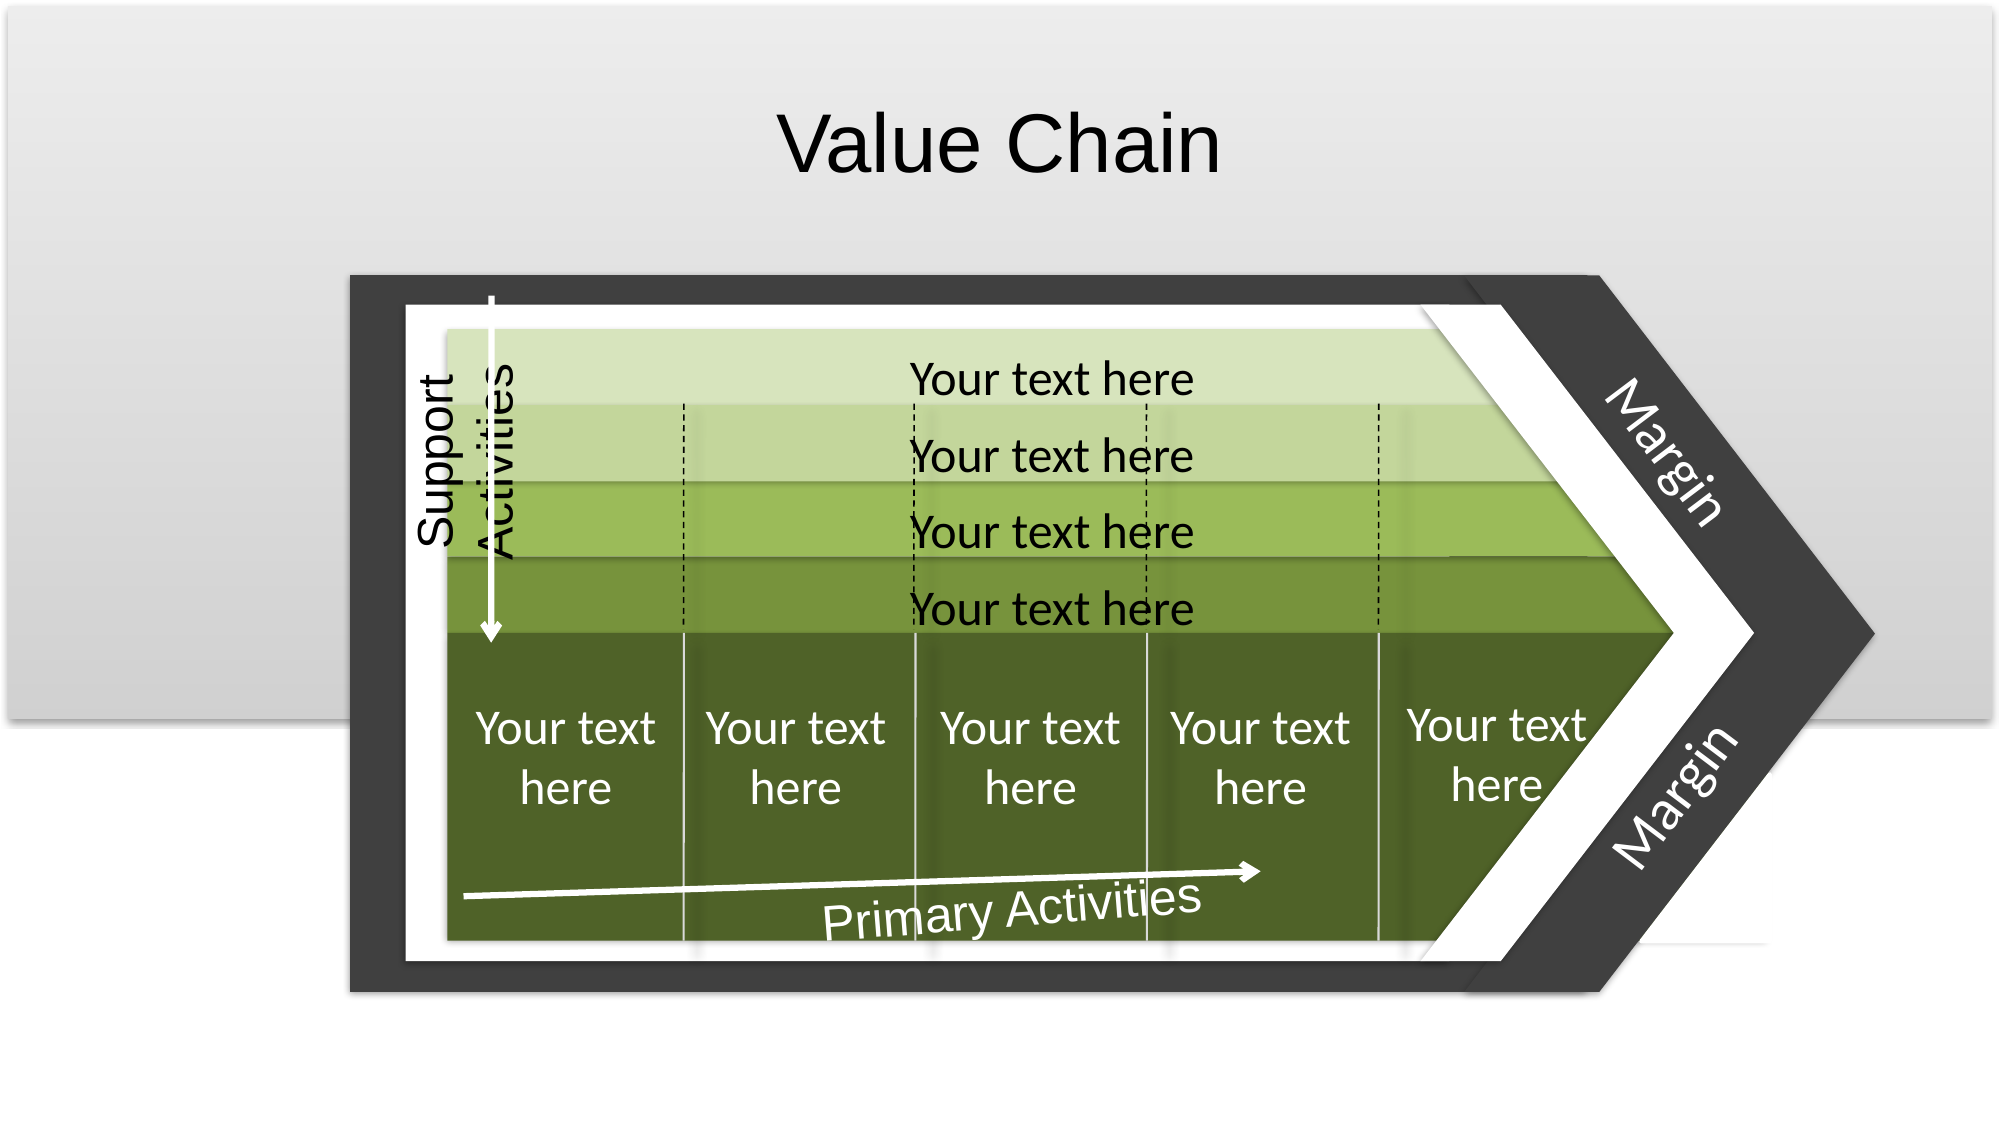

# Value Chain

Your text here

Margin
Your text here

Your text here

Your text here

Your text here
Your text here
Your text here
Your text here
Your text here
Margin

Support Activities
Primary Activities